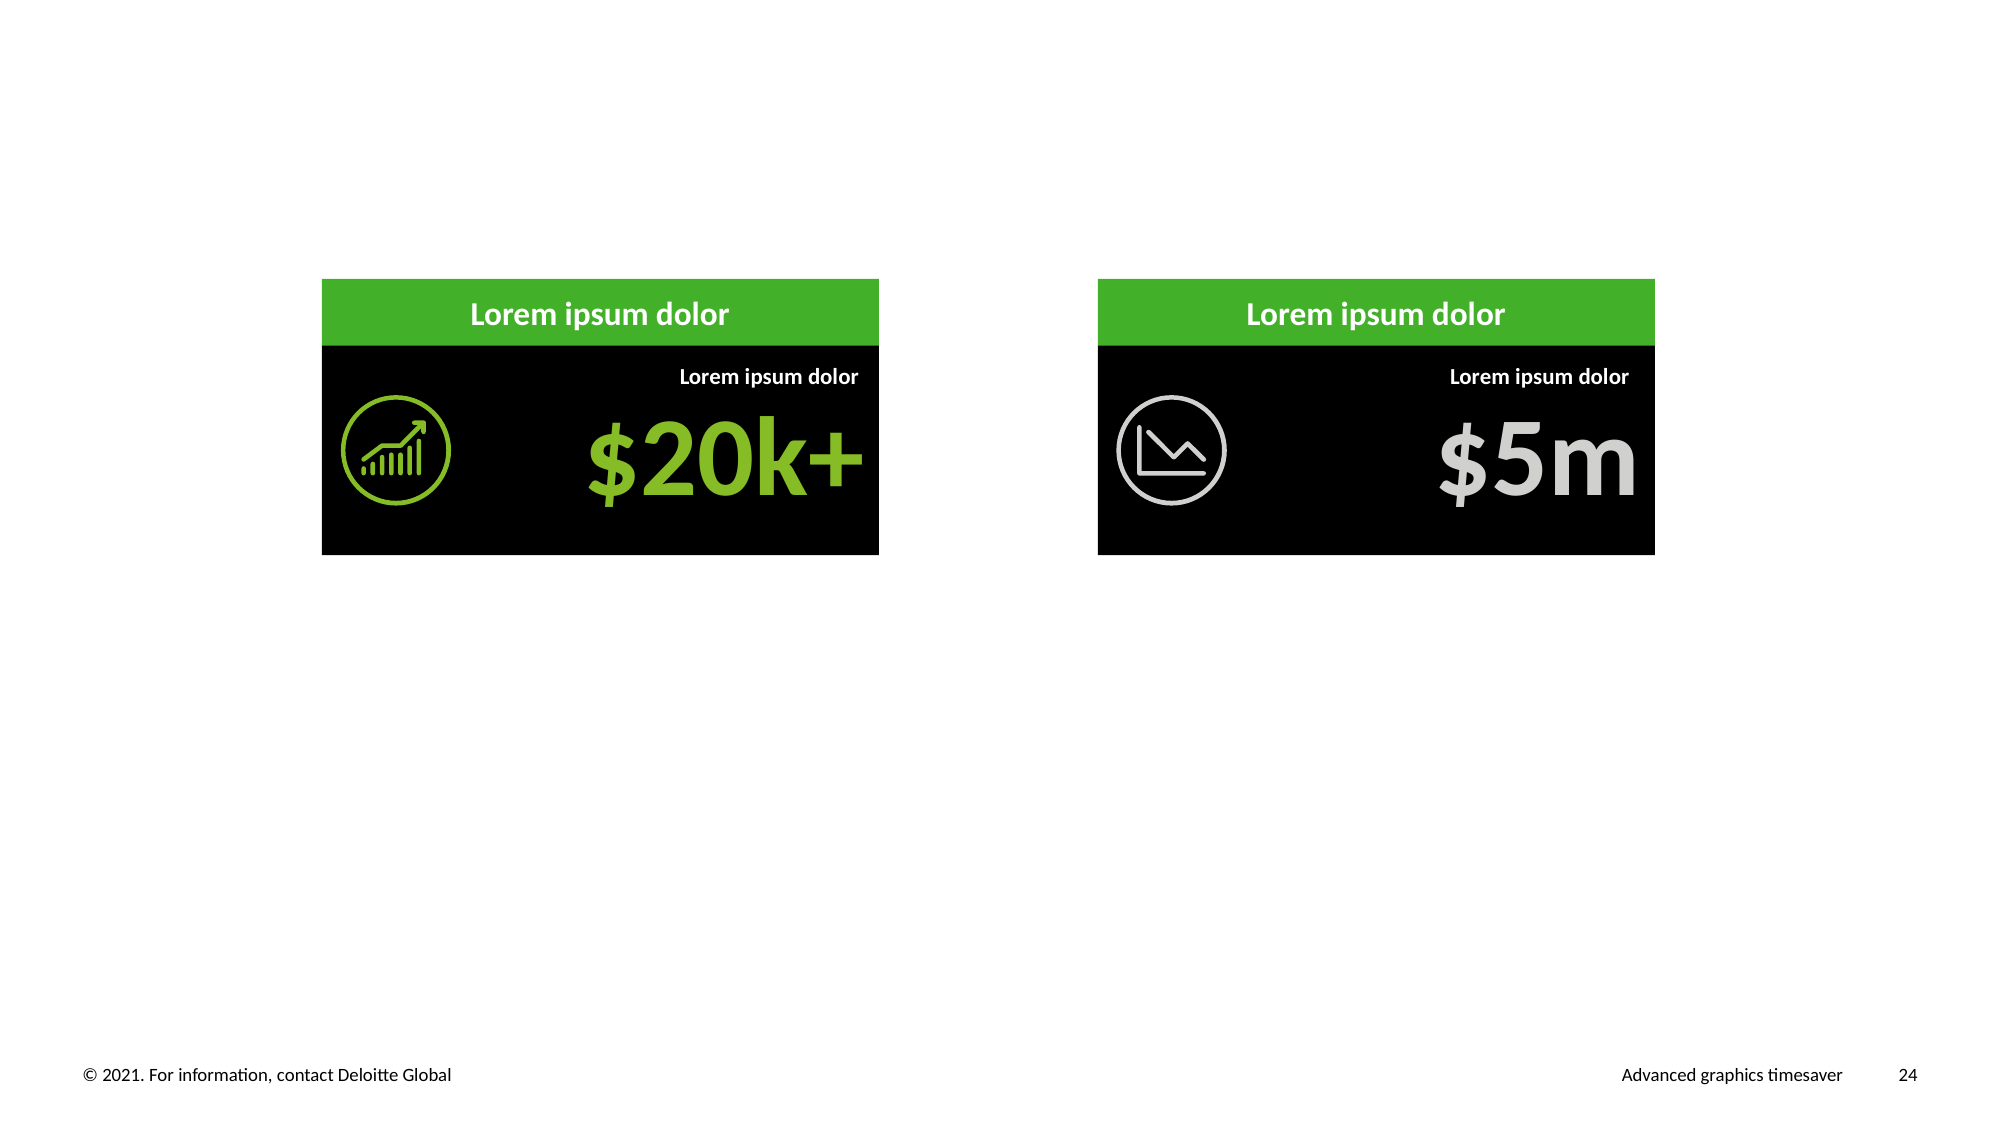

Lorem ipsum dolor
Lorem ipsum dolor
$20k+
$5m
Lorem ipsum dolor
Lorem ipsum dolor